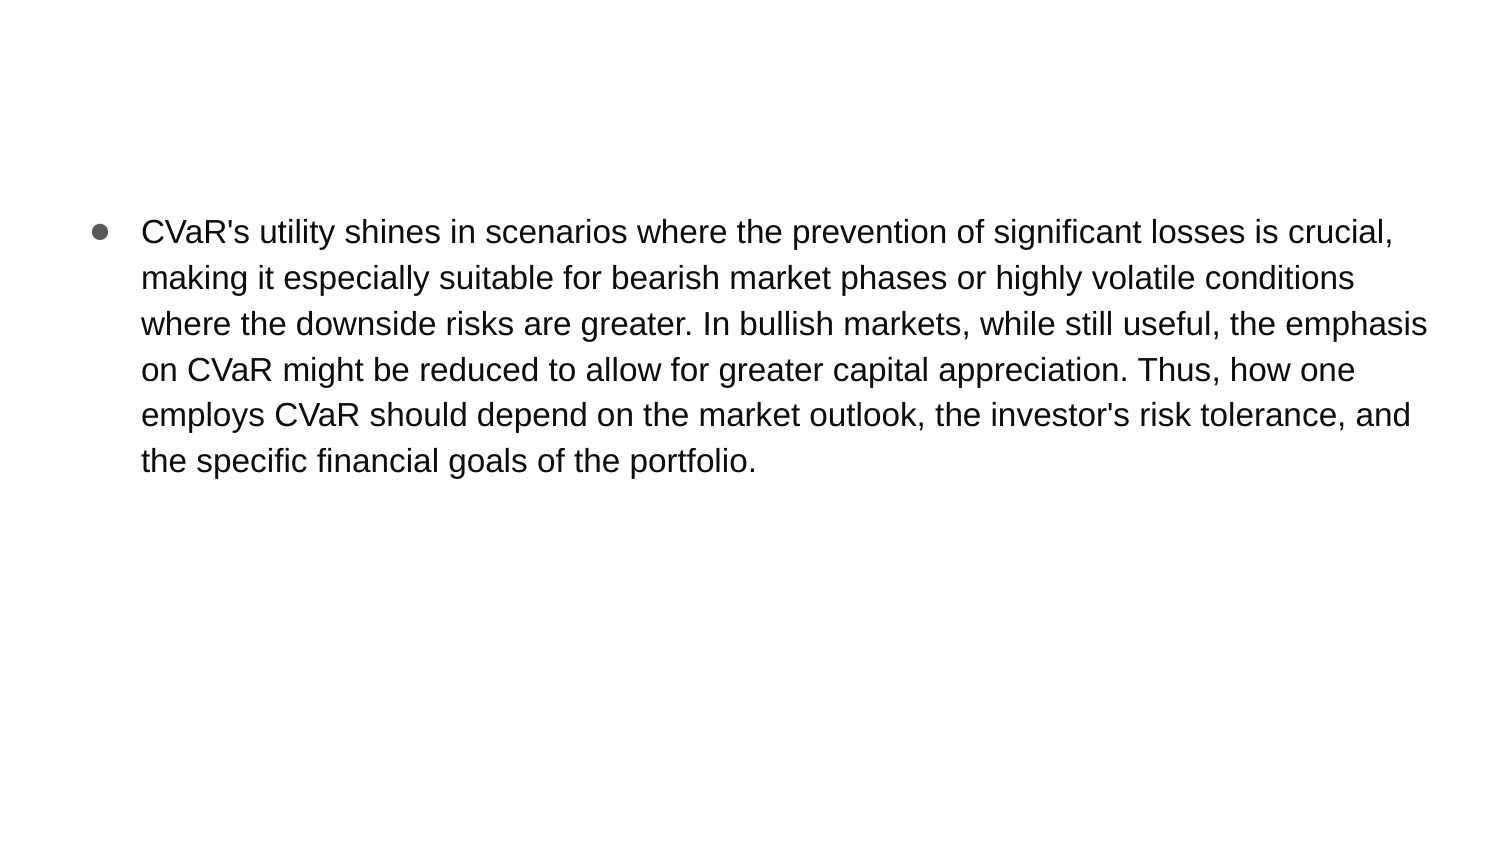

#
CVaR's utility shines in scenarios where the prevention of significant losses is crucial, making it especially suitable for bearish market phases or highly volatile conditions where the downside risks are greater. In bullish markets, while still useful, the emphasis on CVaR might be reduced to allow for greater capital appreciation. Thus, how one employs CVaR should depend on the market outlook, the investor's risk tolerance, and the specific financial goals of the portfolio.